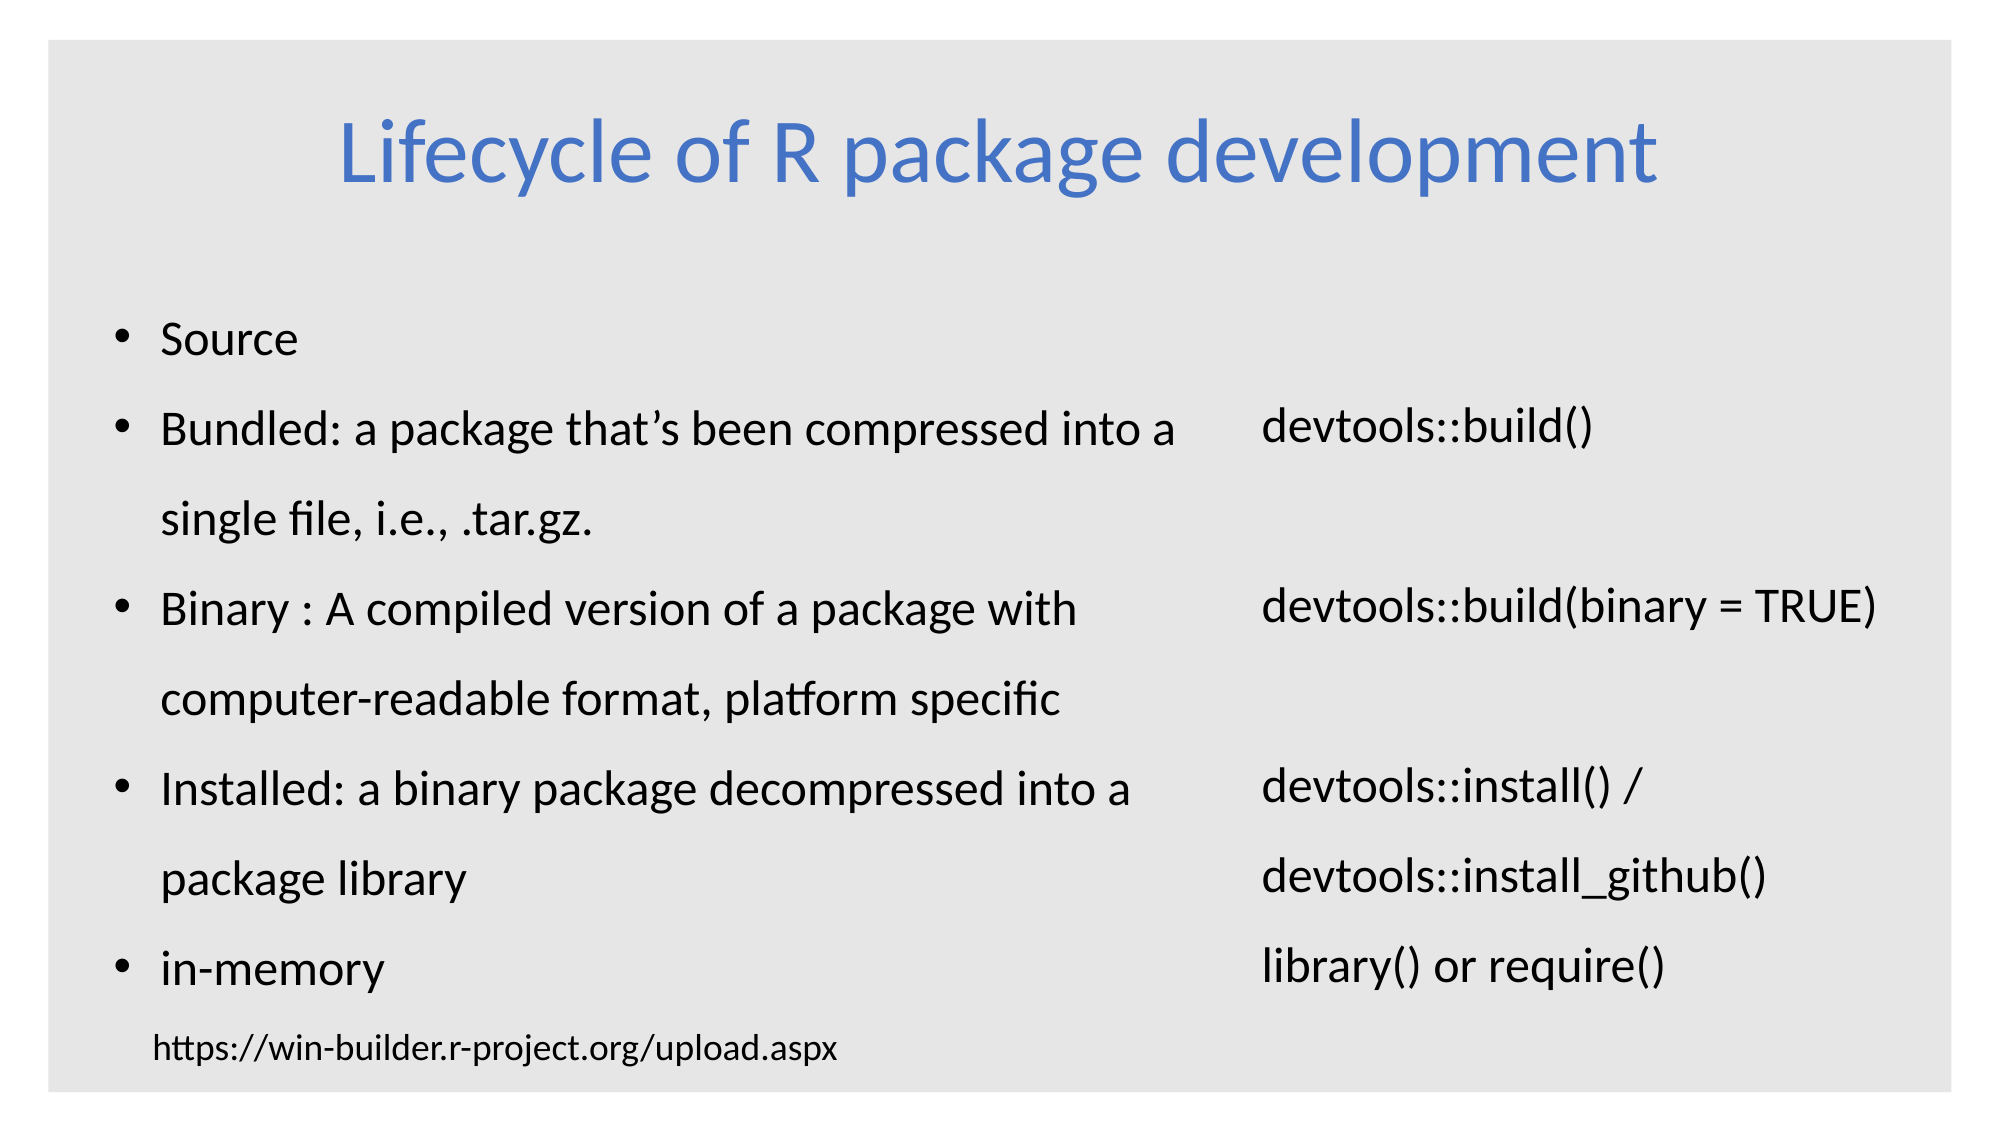

# Lifecycle of R package development
Source
Bundled: a package that’s been compressed into a single file, i.e., .tar.gz.
Binary : A compiled version of a package with computer-readable format, platform specific
Installed: a binary package decompressed into a package library
in-memory

devtools::build()

devtools::build(binary = TRUE)

devtools::install() / devtools::install_github()
library() or require()

https://win-builder.r-project.org/upload.aspx